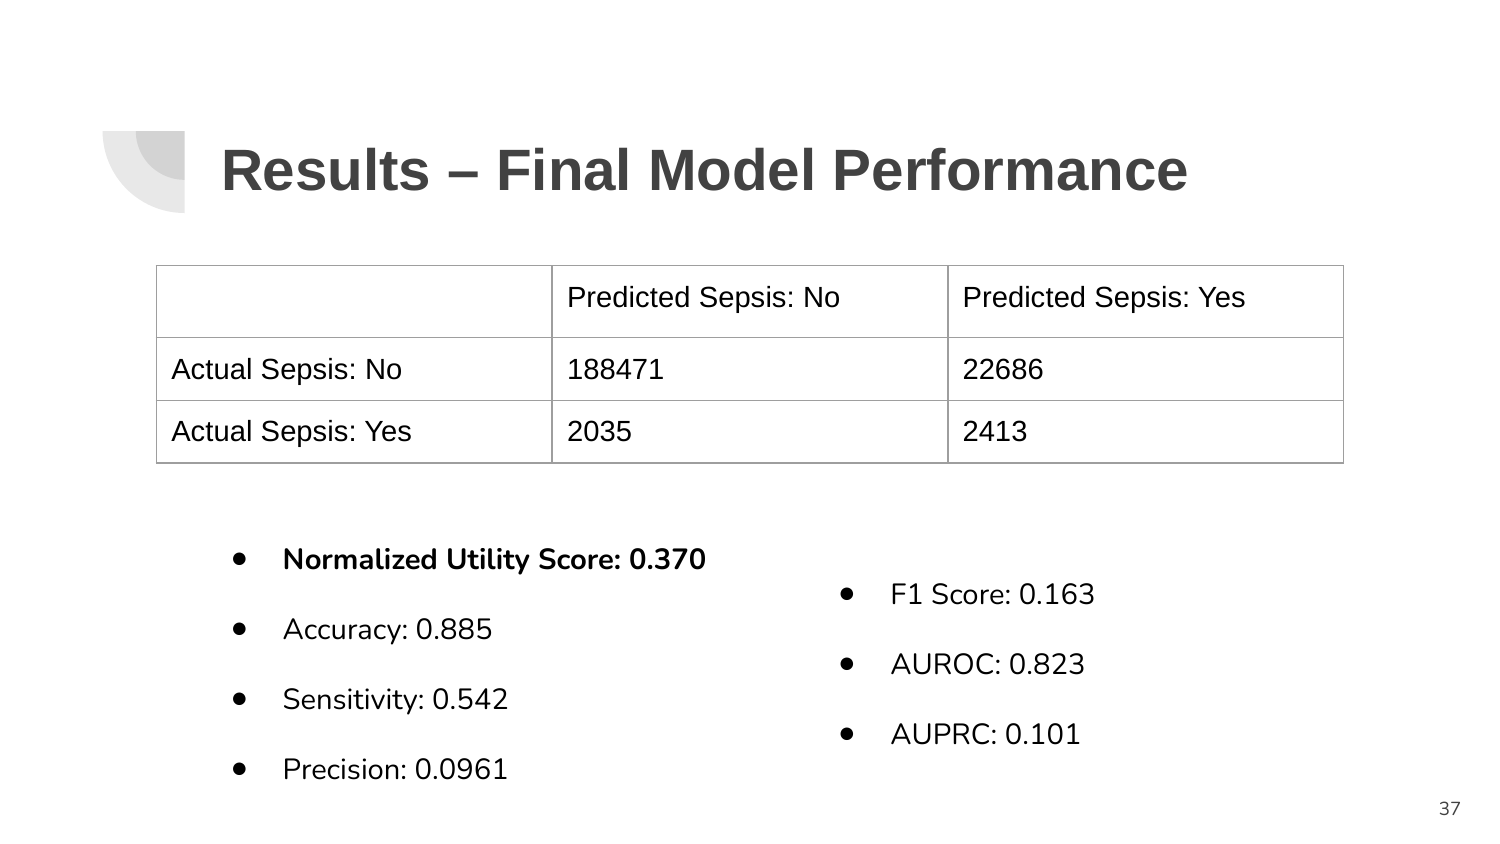

# Results – Final Model Performance

|  | Predicted Sepsis: No | Predicted Sepsis: Yes |
| --- | --- | --- |
| Actual Sepsis: No | 188471 | 22686 |
| Actual Sepsis: Yes | 2035 | 2413 |
Normalized Utility Score: 0.370
Accuracy: 0.885
Sensitivity: 0.542
Precision: 0.0961

F1 Score: 0.163
AUROC: 0.823
AUPRC: 0.101
37